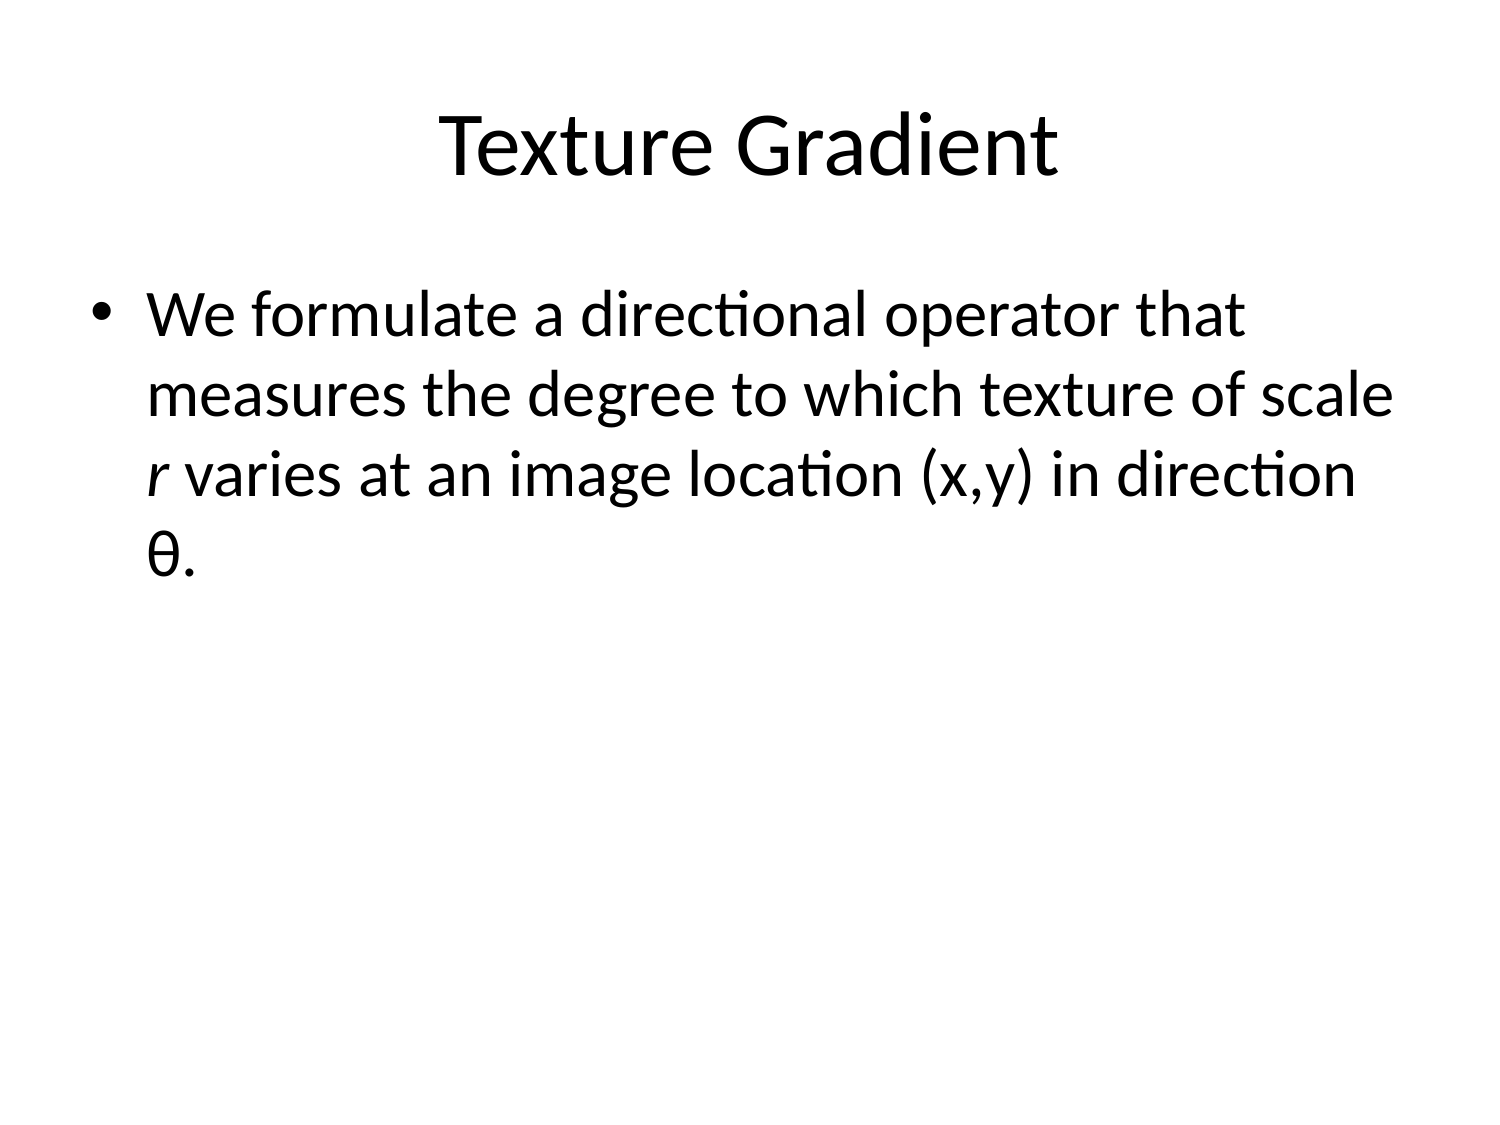

# Texture Gradient
We formulate a directional operator that measures the degree to which texture of scale r varies at an image location (x,y) in direction θ.